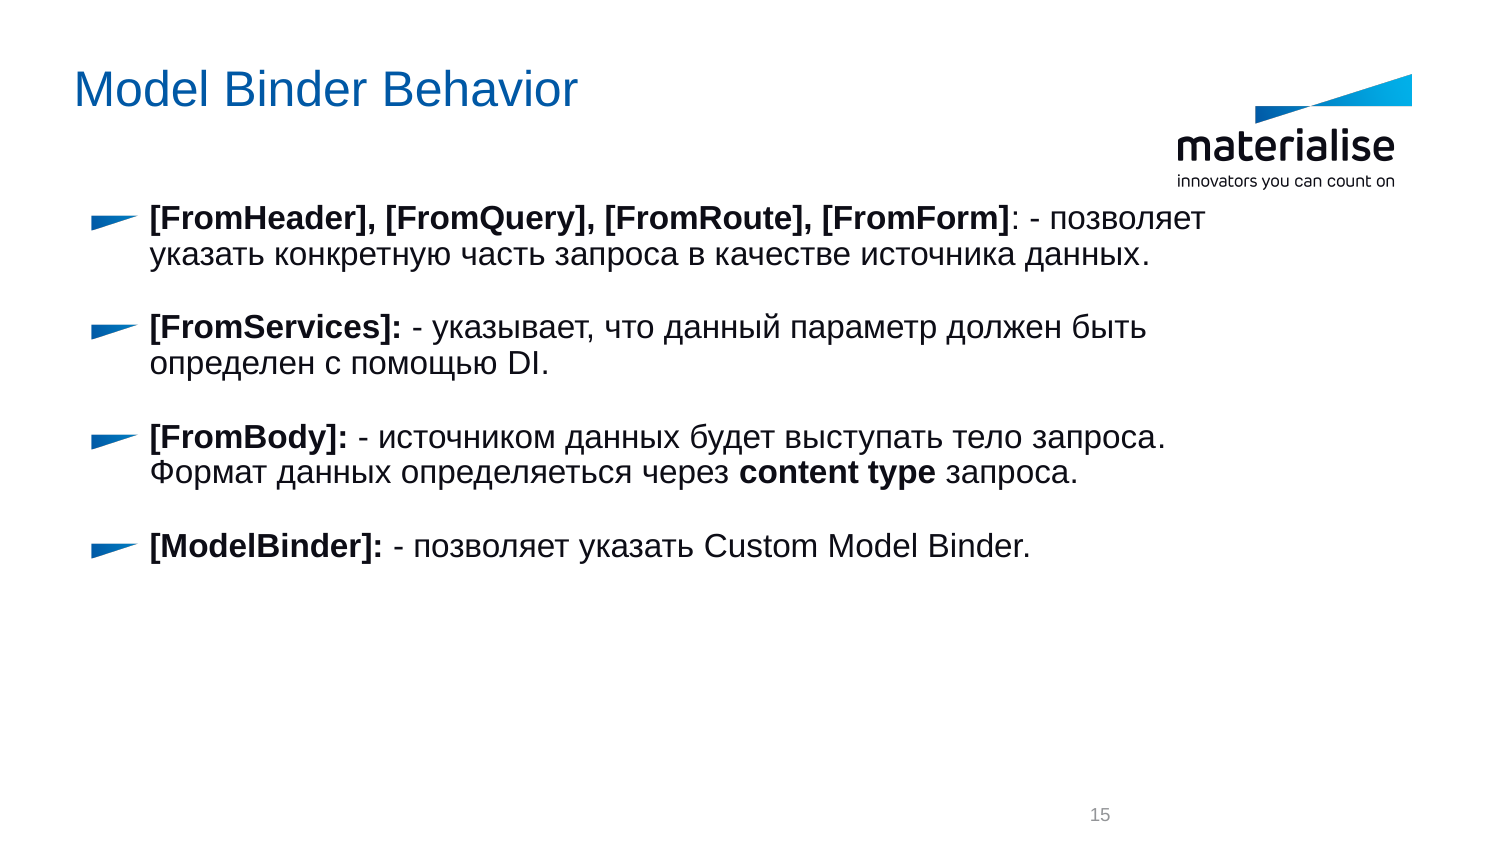

# Model Binder Behavior
[FromHeader], [FromQuery], [FromRoute], [FromForm]: - позволяет указать конкретную часть запроса в качестве источника данных.
[FromServices]: - указывает, что данный параметр должен быть определен с помощью DI.
[FromBody]: - источником данных будет выступать тело запроса. Формат данных определяеться через content type запроса.
[ModelBinder]: - позволяет указать Custom Model Binder.
15